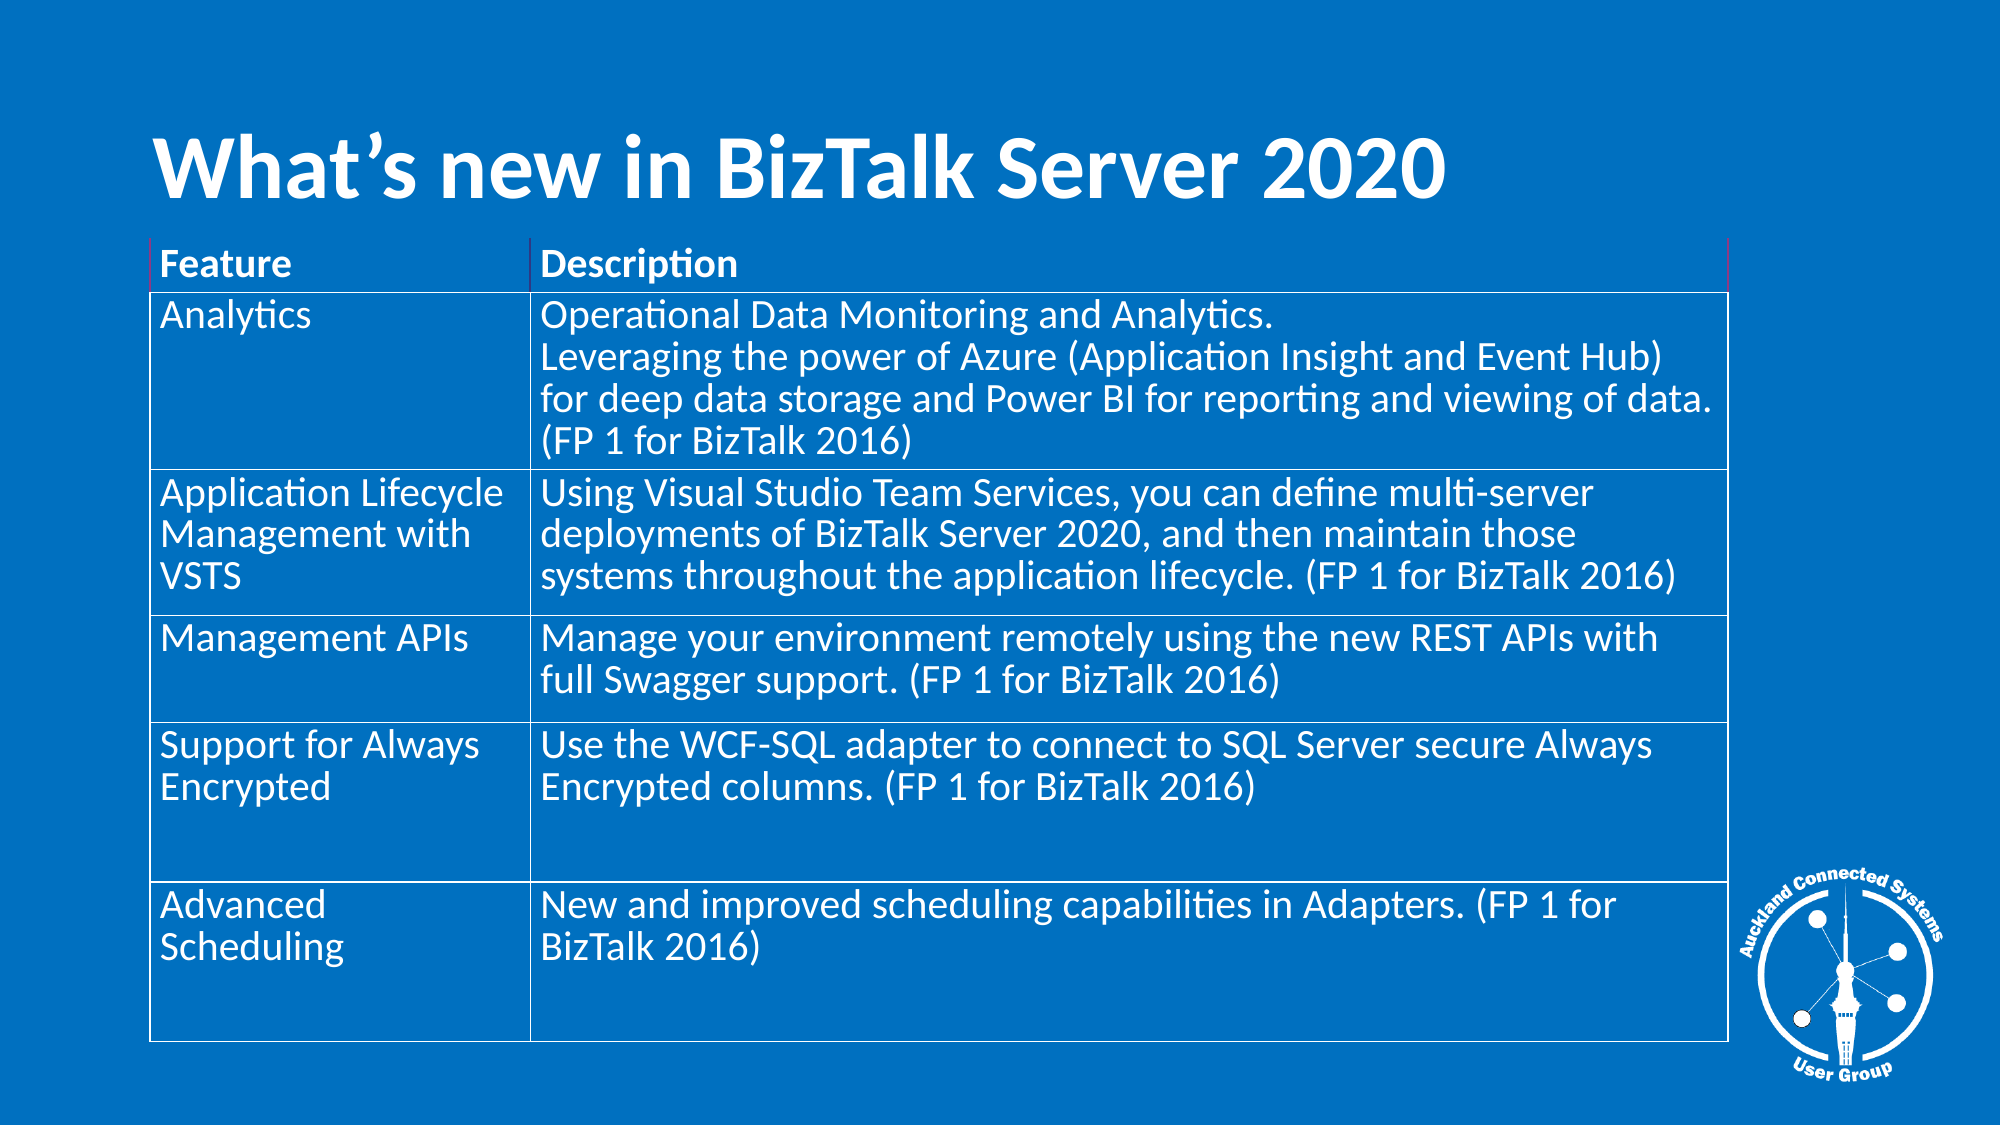

# What’s new in BizTalk Server 2020
| Feature | Description |
| --- | --- |
| Analytics | Operational Data Monitoring and Analytics. Leveraging the power of Azure (Application Insight and Event Hub) for deep data storage and Power BI for reporting and viewing of data. (FP 1 for BizTalk 2016) |
| Application Lifecycle Management with VSTS | Using Visual Studio Team Services, you can define multi-server deployments of BizTalk Server 2020, and then maintain those systems throughout the application lifecycle. (FP 1 for BizTalk 2016) |
| Management APIs | Manage your environment remotely using the new REST APIs with full Swagger support. (FP 1 for BizTalk 2016) |
| Support for Always Encrypted | Use the WCF-SQL adapter to connect to SQL Server secure Always Encrypted columns. (FP 1 for BizTalk 2016) |
| Advanced Scheduling | New and improved scheduling capabilities in Adapters. (FP 1 for BizTalk 2016) |